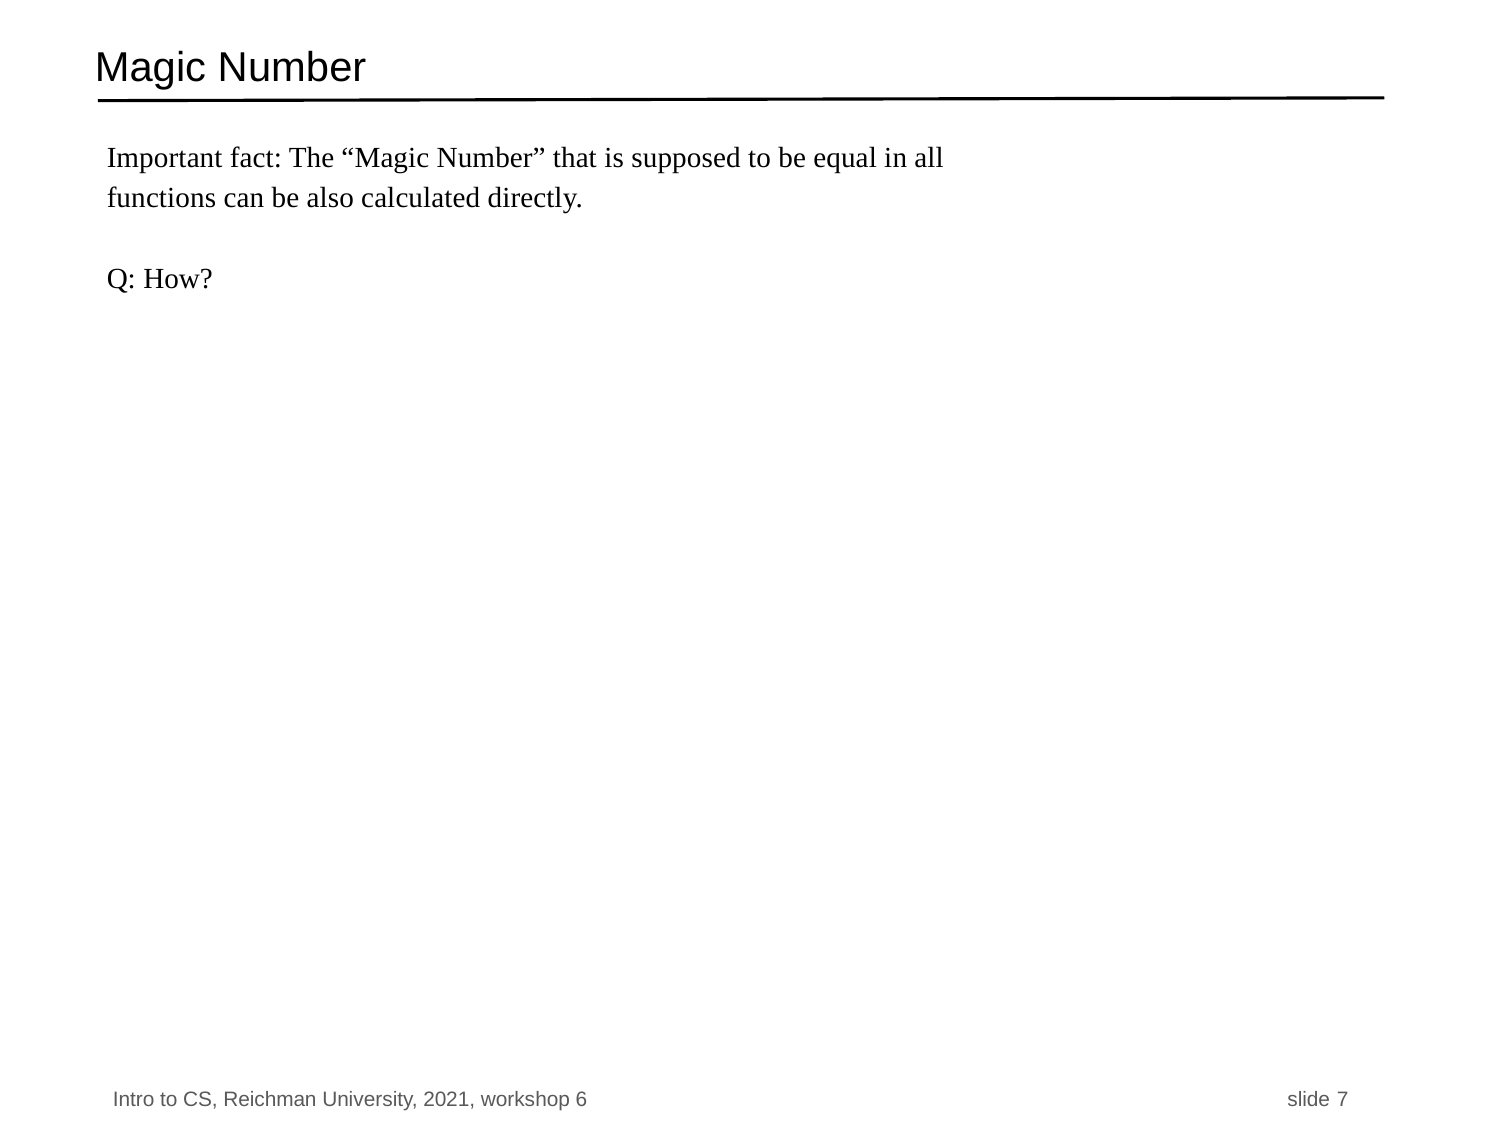

# Magic Number
Important fact: The “Magic Number” that is supposed to be equal in all functions can be also calculated directly.

Q: How?